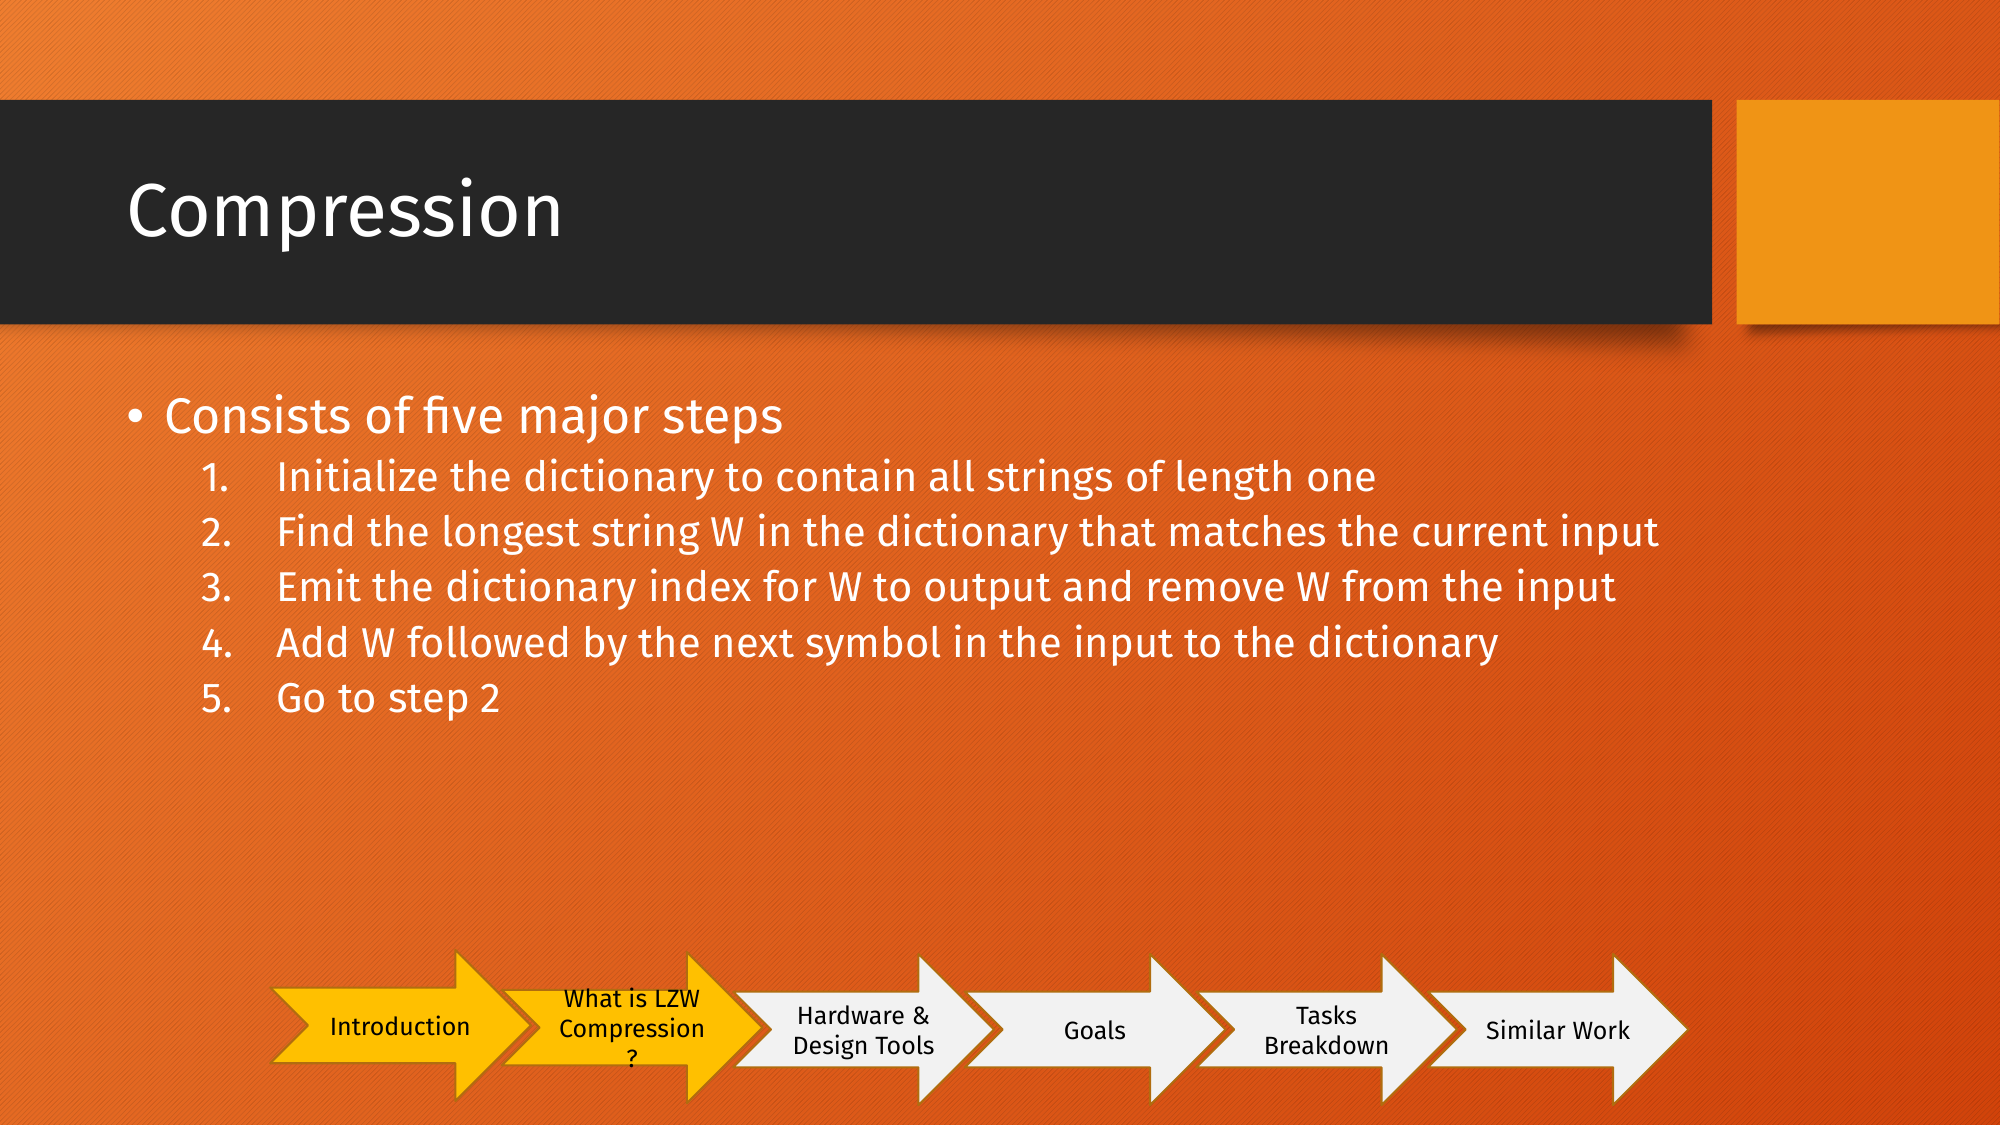

# Compression
Consists of five major steps
Initialize the dictionary to contain all strings of length one
Find the longest string W in the dictionary that matches the current input
Emit the dictionary index for W to output and remove W from the input
Add W followed by the next symbol in the input to the dictionary
Go to step 2
Introduction
What is LZW Compression?
Similar Work
Tasks Breakdown
Goals
Hardware & Design Tools